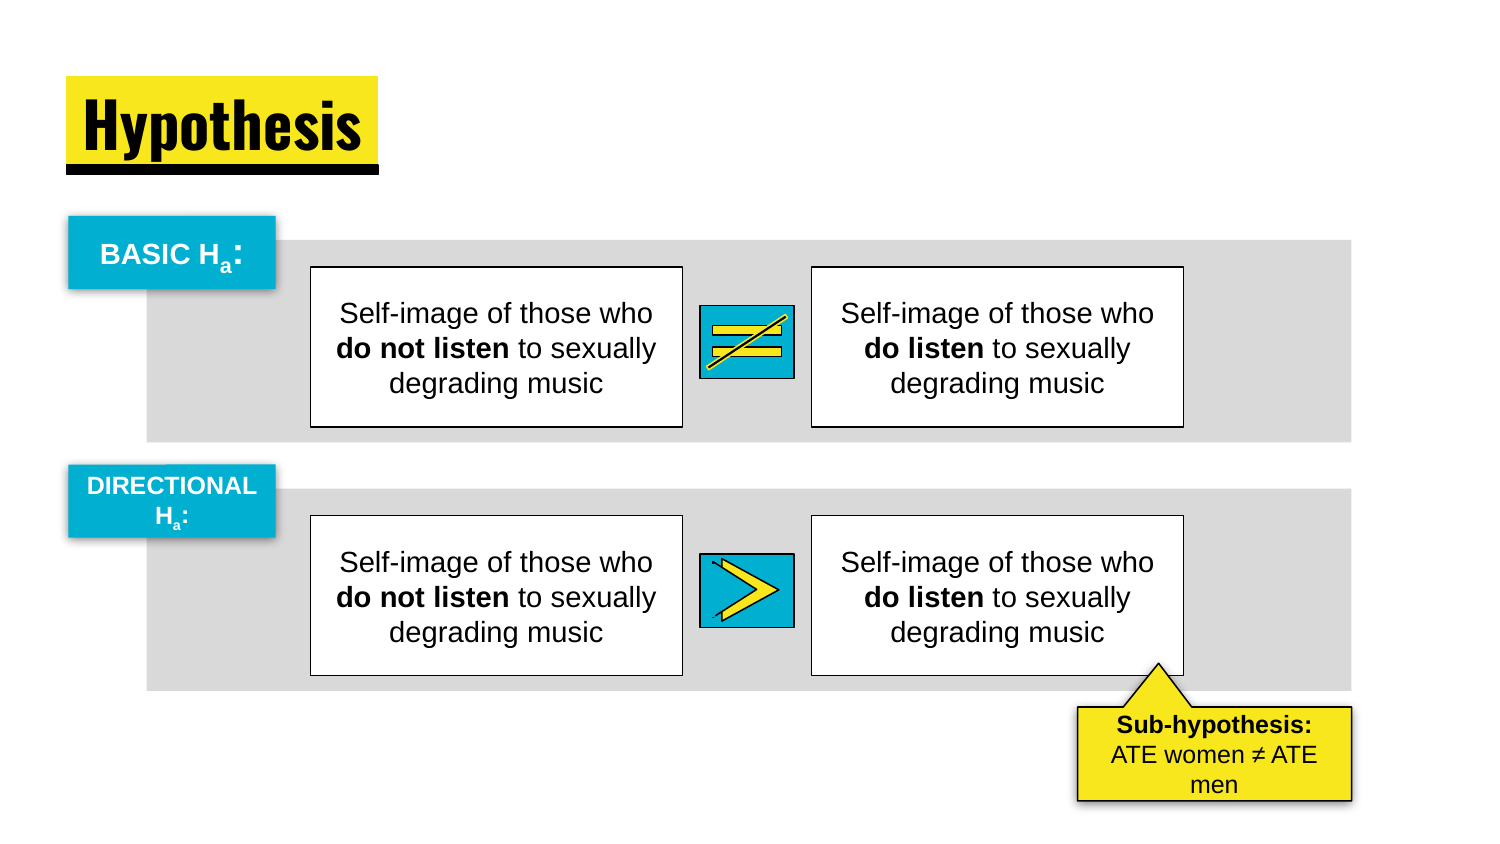

# Hypothesis.

BASIC Ha:

Self-image of those who do not listen to sexually degrading music
Self-image of those who do listen to sexually degrading music

DIRECTIONAL Ha:

Self-image of those who do not listen to sexually degrading music
Self-image of those who do listen to sexually degrading music

Sub-hypothesis:
ATE women ≠ ATE men